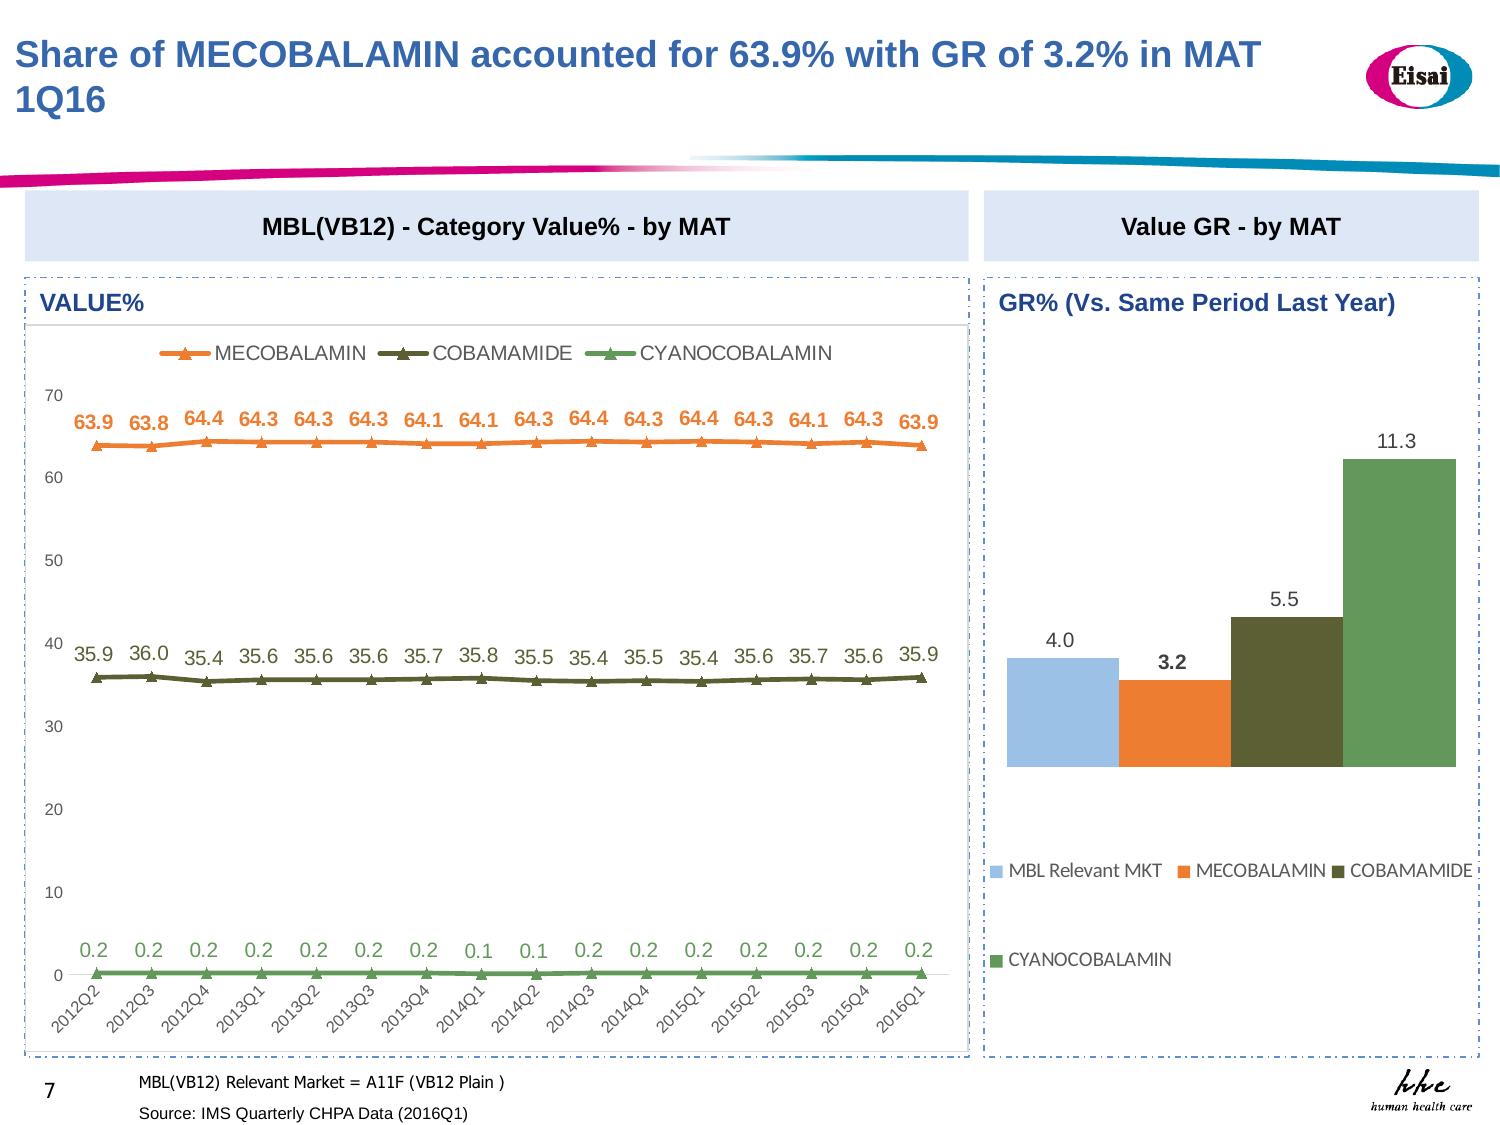

Share of MECOBALAMIN accounted for 63.9% with GR of 3.2% in MAT 1Q16
MBL(VB12) - Category Value% - by MAT
Value GR - by MAT

VALUE%
GR% (Vs. Same Period Last Year)

### Chart

| Category | MECOBALAMIN | COBAMAMIDE | CYANOCOBALAMIN |
|---|---|---|---|
| 2012Q2 | 63.9 | 35.9 | 0.2 |
| 2012Q3 | 63.8 | 36.0 | 0.2 |
| 2012Q4 | 64.4 | 35.4 | 0.2 |
| 2013Q1 | 64.3 | 35.6 | 0.2 |
| 2013Q2 | 64.3 | 35.6 | 0.2 |
| 2013Q3 | 64.3 | 35.6 | 0.2 |
| 2013Q4 | 64.1 | 35.7 | 0.2 |
| 2014Q1 | 64.1 | 35.8 | 0.1 |
| 2014Q2 | 64.3 | 35.5 | 0.1 |
| 2014Q3 | 64.4 | 35.4 | 0.2 |
| 2014Q4 | 64.3 | 35.5 | 0.2 |
| 2015Q1 | 64.4 | 35.4 | 0.2 |
| 2015Q2 | 64.3 | 35.6 | 0.2 |
| 2015Q3 | 64.1 | 35.7 | 0.2 |
| 2015Q4 | 64.3 | 35.6 | 0.2 |
| 2016Q1 | 63.9 | 35.9 | 0.2 |

### Chart

| Category |  |  |  |  |
|---|---|---|---|---|
MBL(VB12) Relevant Market = A11F (VB12 Plain )
7
Source: IMS Quarterly CHPA Data (2016Q1)